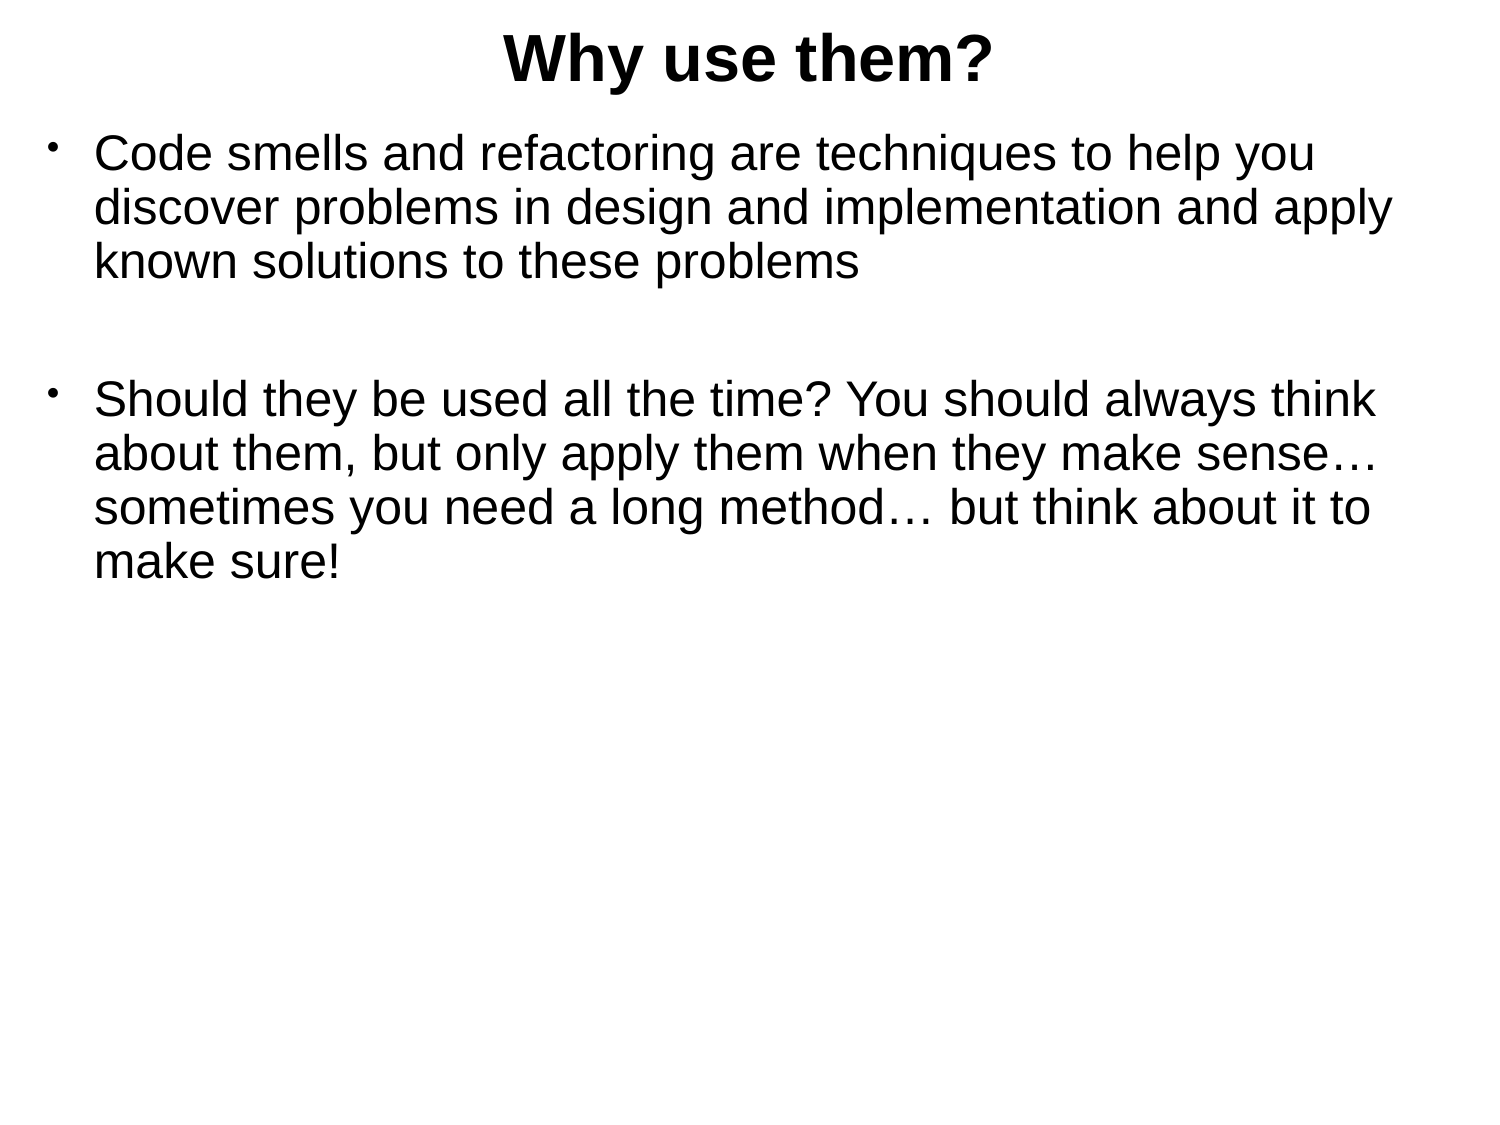

Coming up: Adding safety
# Why use them?
Code smells and refactoring are techniques to help you discover problems in design and implementation and apply known solutions to these problems

Should they be used all the time? You should always think about them, but only apply them when they make sense… sometimes you need a long method… but think about it to make sure!